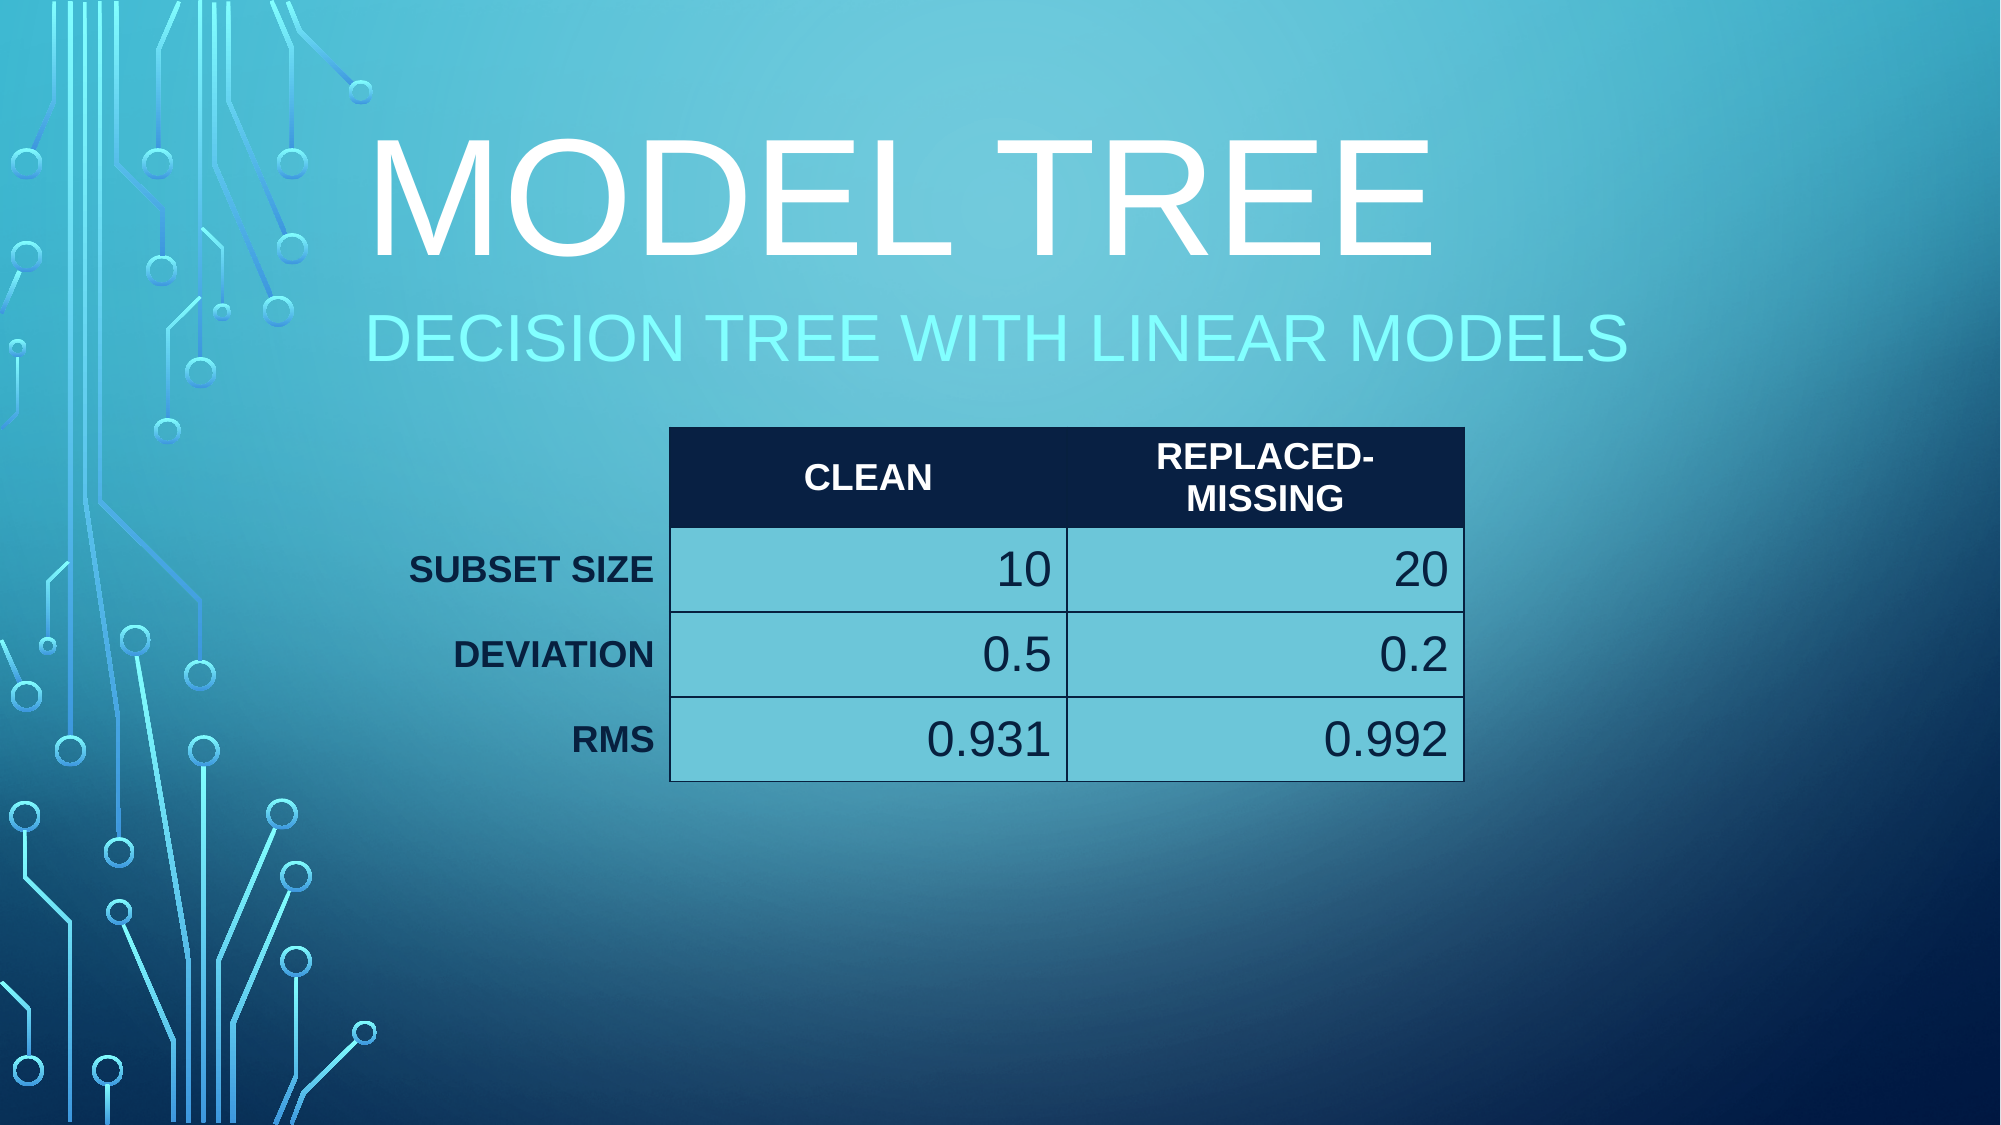

Model Tree
Decision Tree With Linear Models
|  | CLEAN | REPLACED-MISSING |
| --- | --- | --- |
| SUBSET SIZE | 10 | 20 |
| DEVIATION | 0.5 | 0.2 |
| RMS | 0.931 | 0.992 |